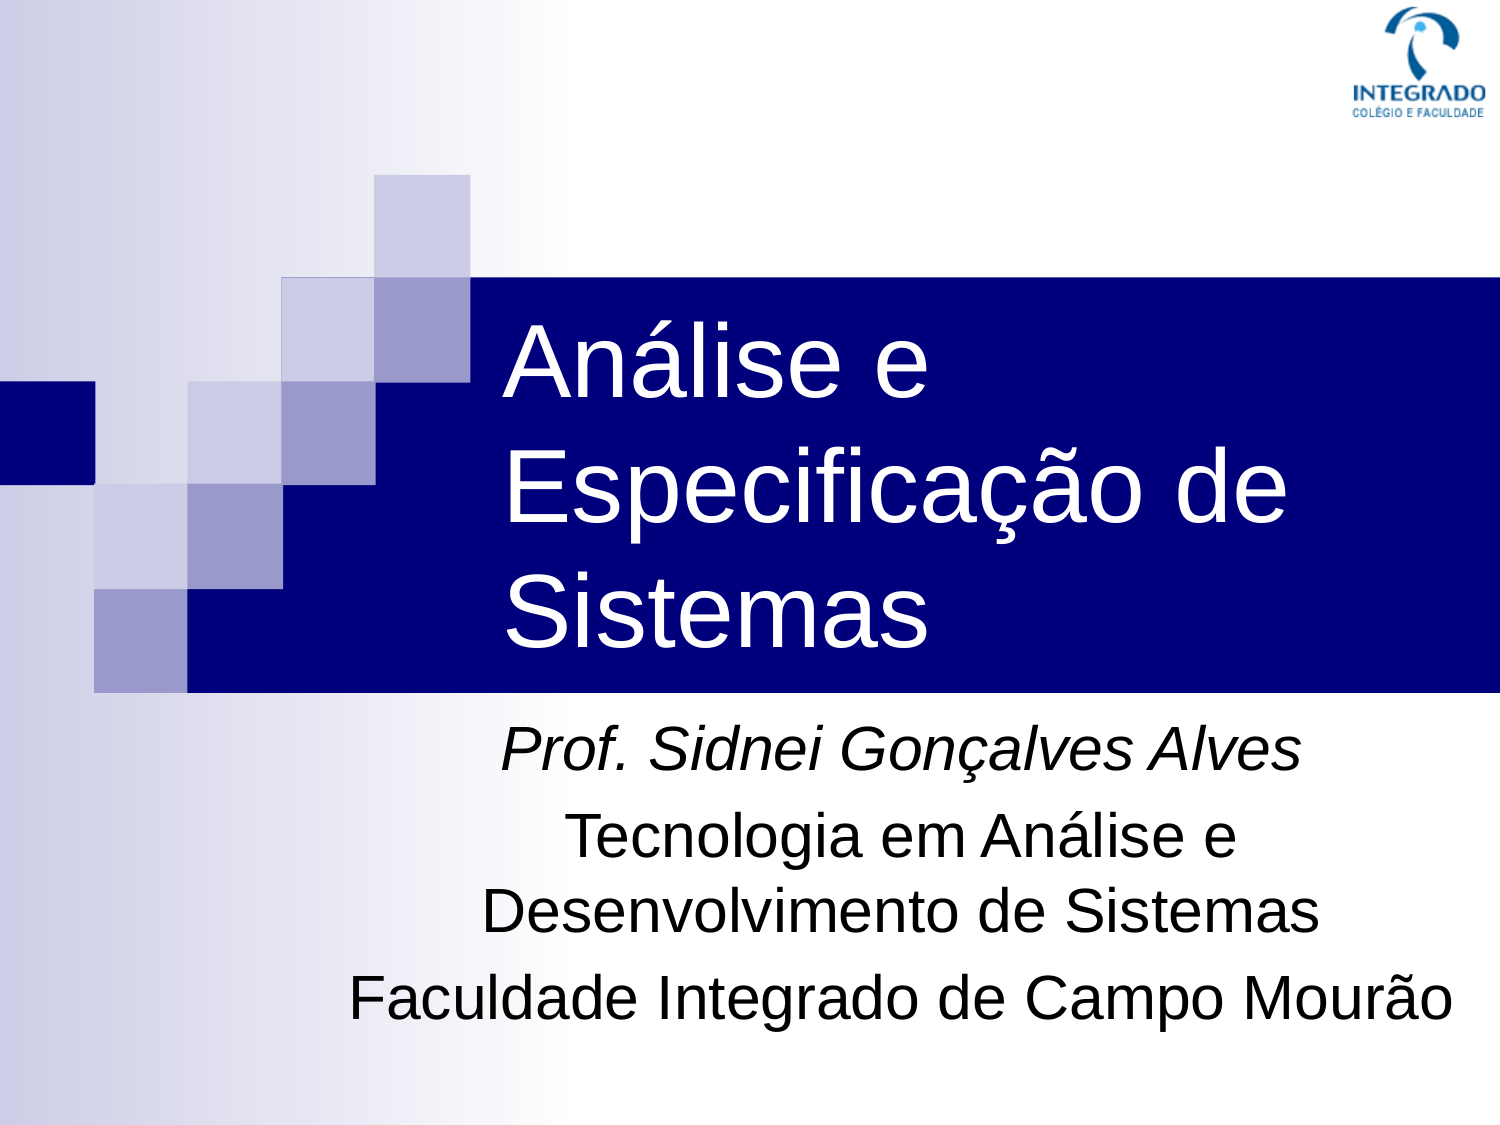

# Análise e Especificação de Sistemas
Prof. Sidnei Gonçalves Alves
Tecnologia em Análise e Desenvolvimento de Sistemas
Faculdade Integrado de Campo Mourão